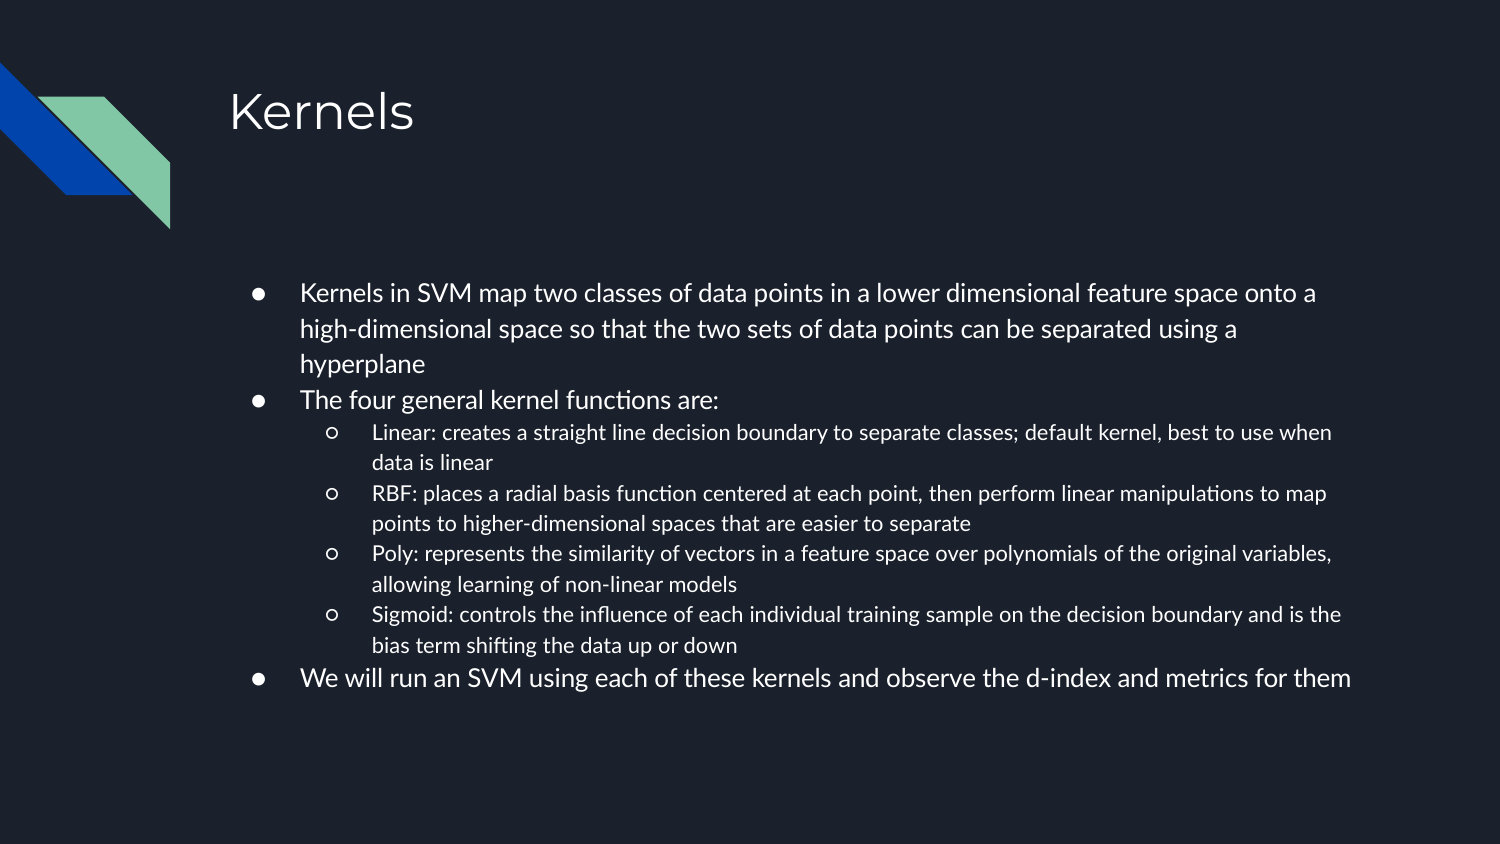

# Kernels
Kernels in SVM map two classes of data points in a lower dimensional feature space onto a high-dimensional space so that the two sets of data points can be separated using a hyperplane
The four general kernel functions are:
Linear: creates a straight line decision boundary to separate classes; default kernel, best to use when data is linear
RBF: places a radial basis function centered at each point, then perform linear manipulations to map points to higher-dimensional spaces that are easier to separate
Poly: represents the similarity of vectors in a feature space over polynomials of the original variables, allowing learning of non-linear models
Sigmoid: controls the influence of each individual training sample on the decision boundary and is the bias term shifting the data up or down
We will run an SVM using each of these kernels and observe the d-index and metrics for them